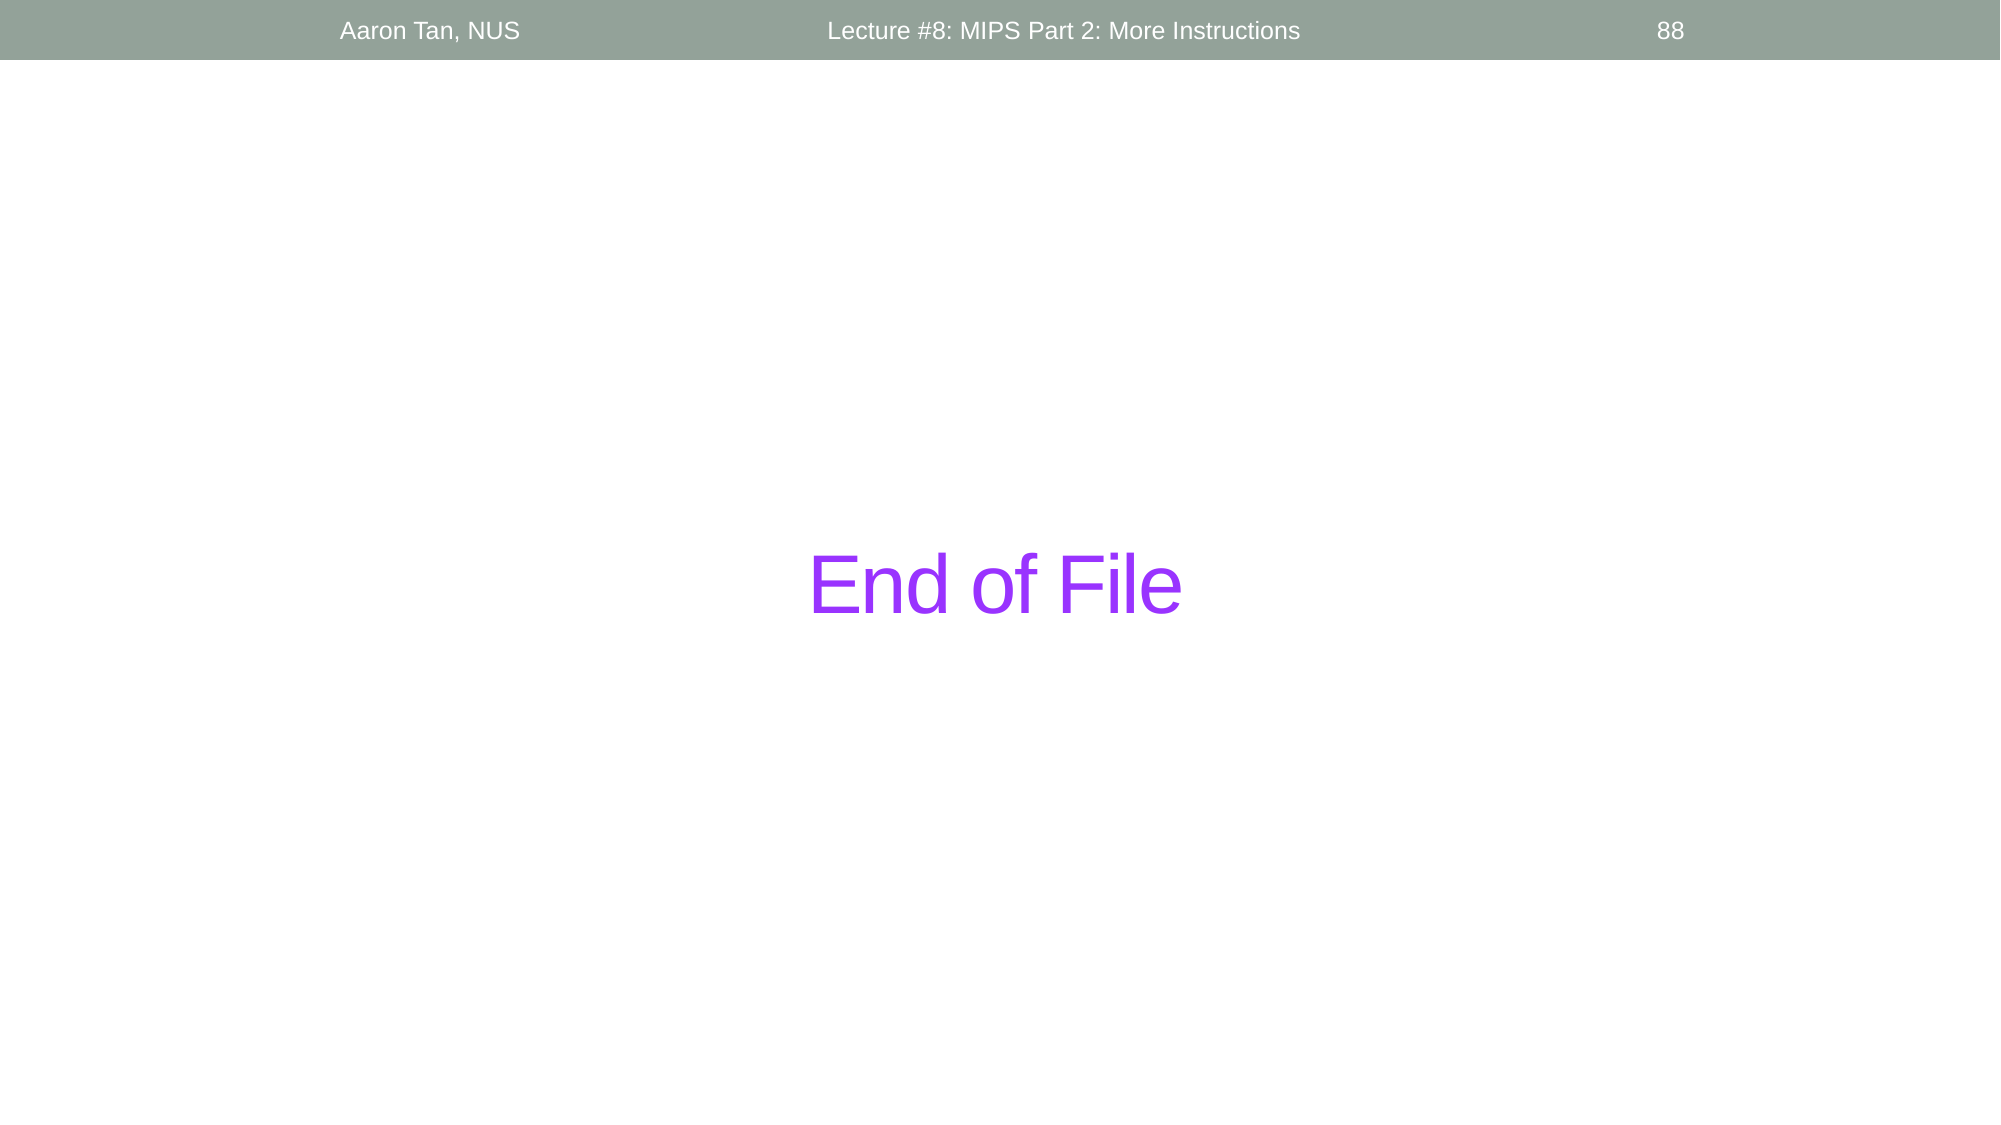

Aaron Tan, NUS
Lecture #8: MIPS Part 2: More Instructions
88
# End of File